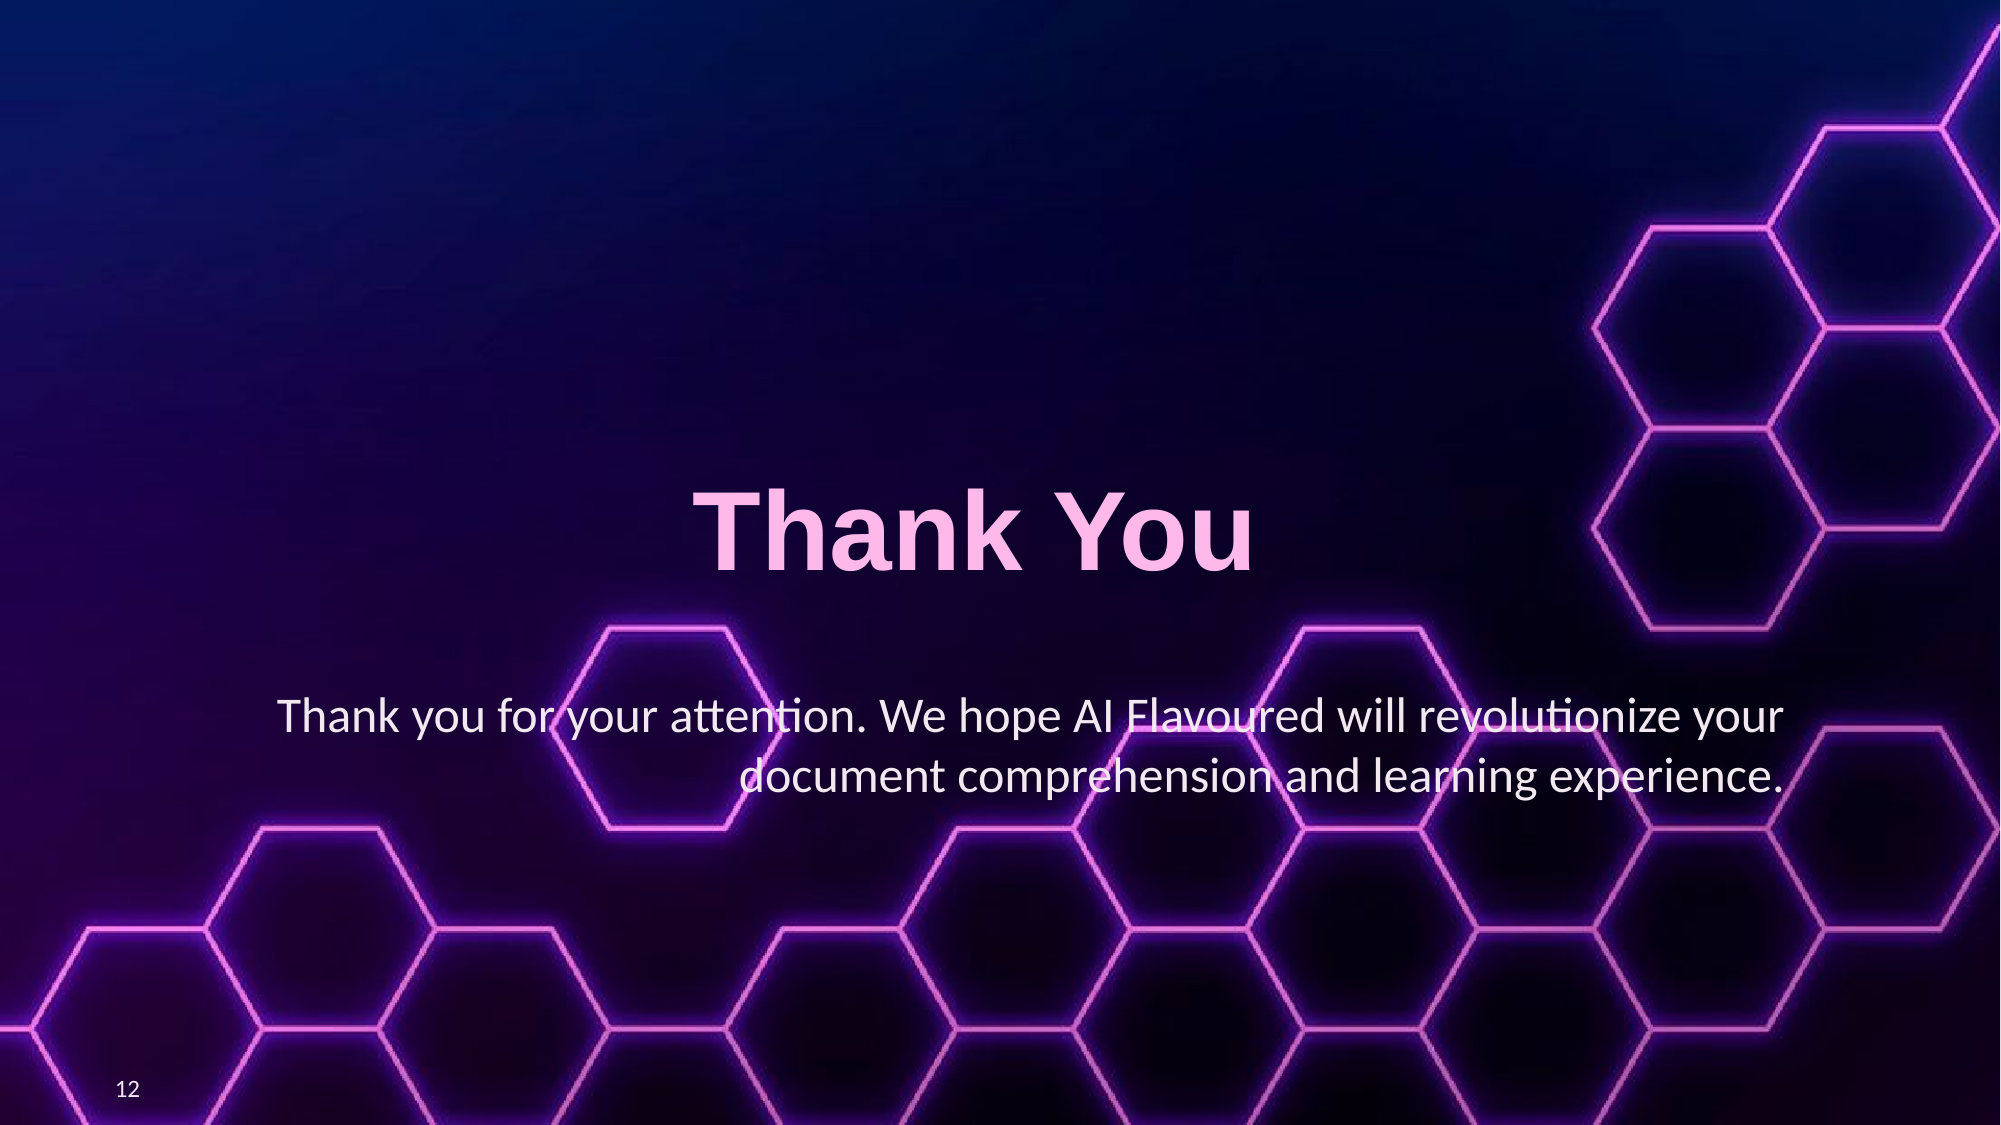

Thank You
Thank you for your attention. We hope AI Flavoured will revolutionize your document comprehension and learning experience.
12